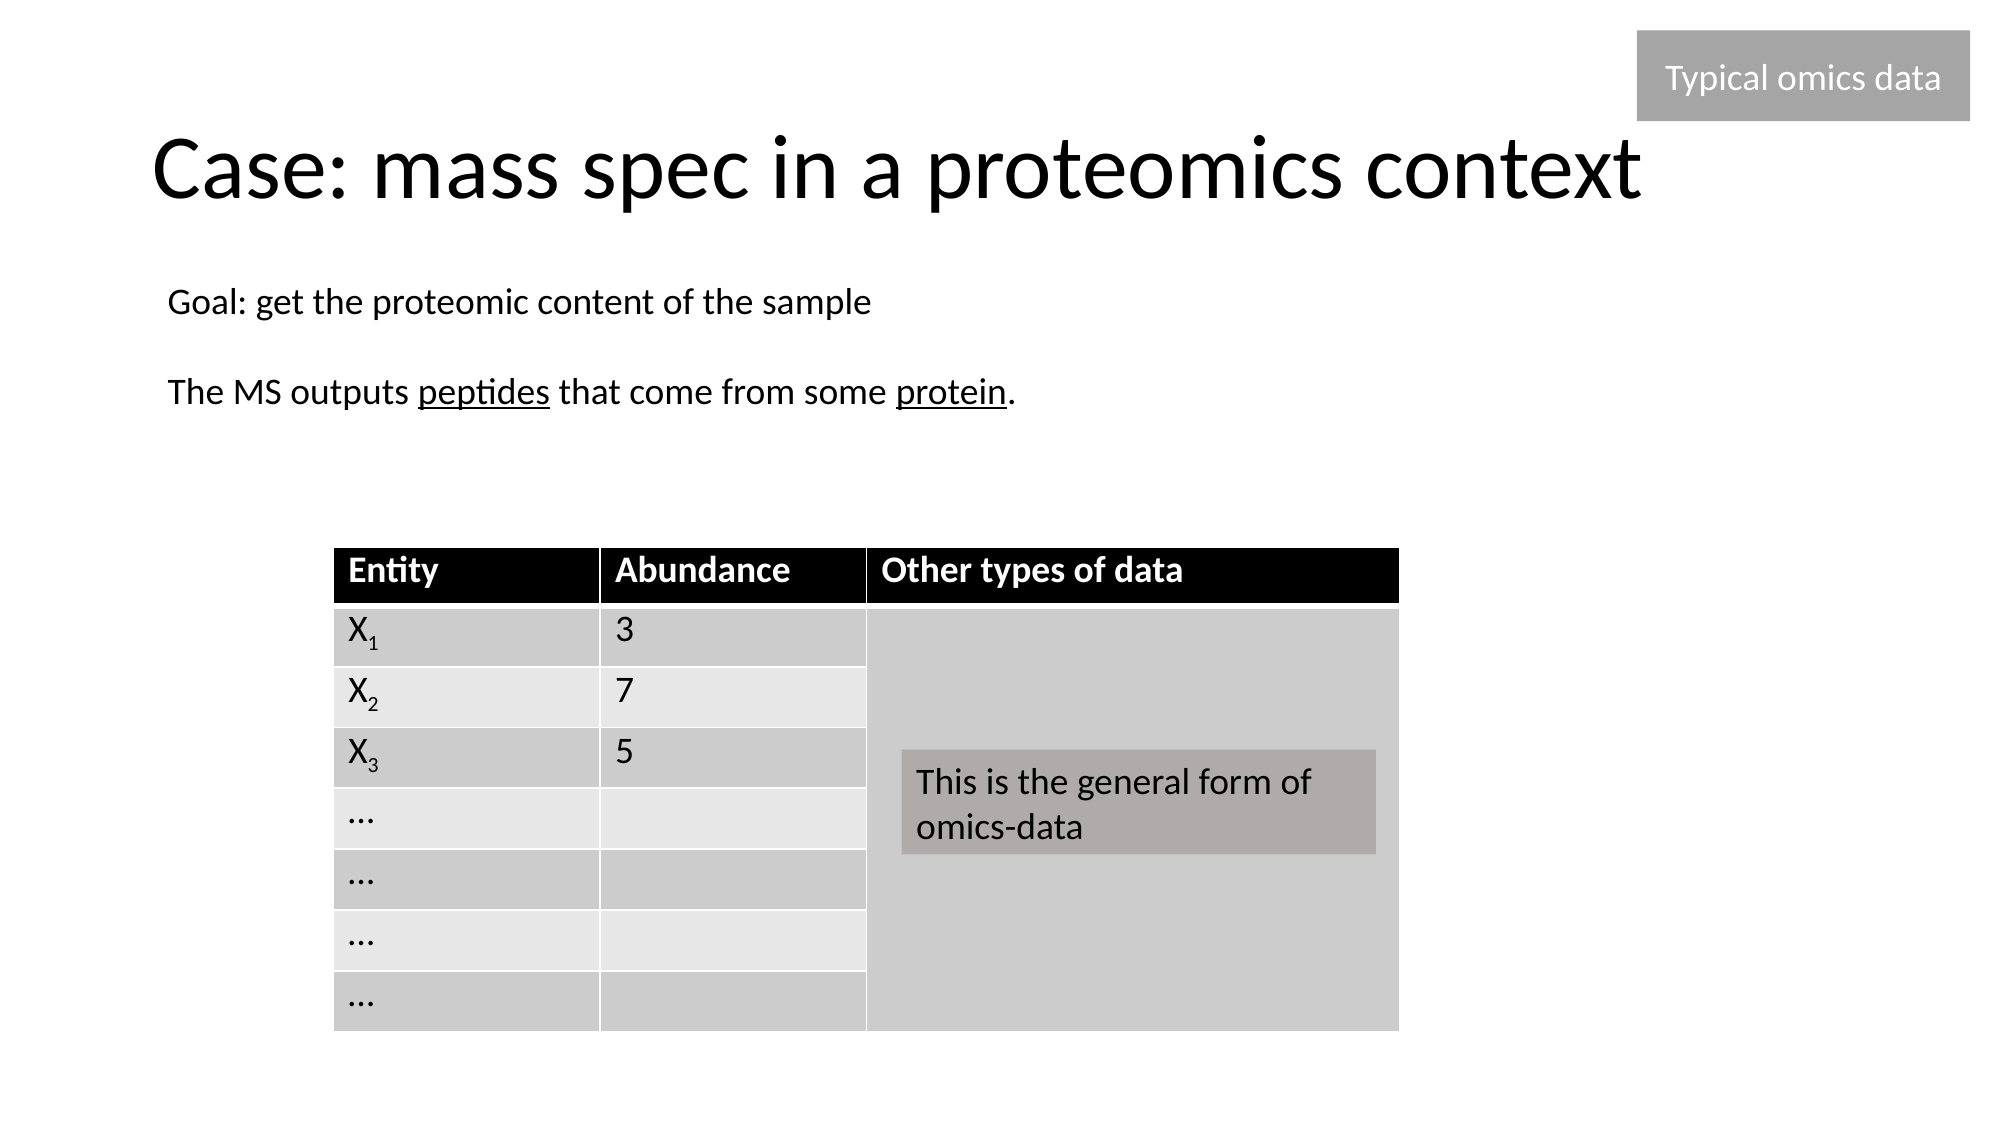

Typical omics data
# Case: mass spec in a proteomics context
Goal: get the proteomic content of the sample

The MS outputs peptides that come from some protein.
| Entity | Abundance | Other types of data |
| --- | --- | --- |
| X1 | 3 |  |
| X2 | 7 |  |
| X3 | 5 |  |
| … |  |  |
| … |  |  |
| … |  |  |
| … |  |  |
This is the general form of omics-data